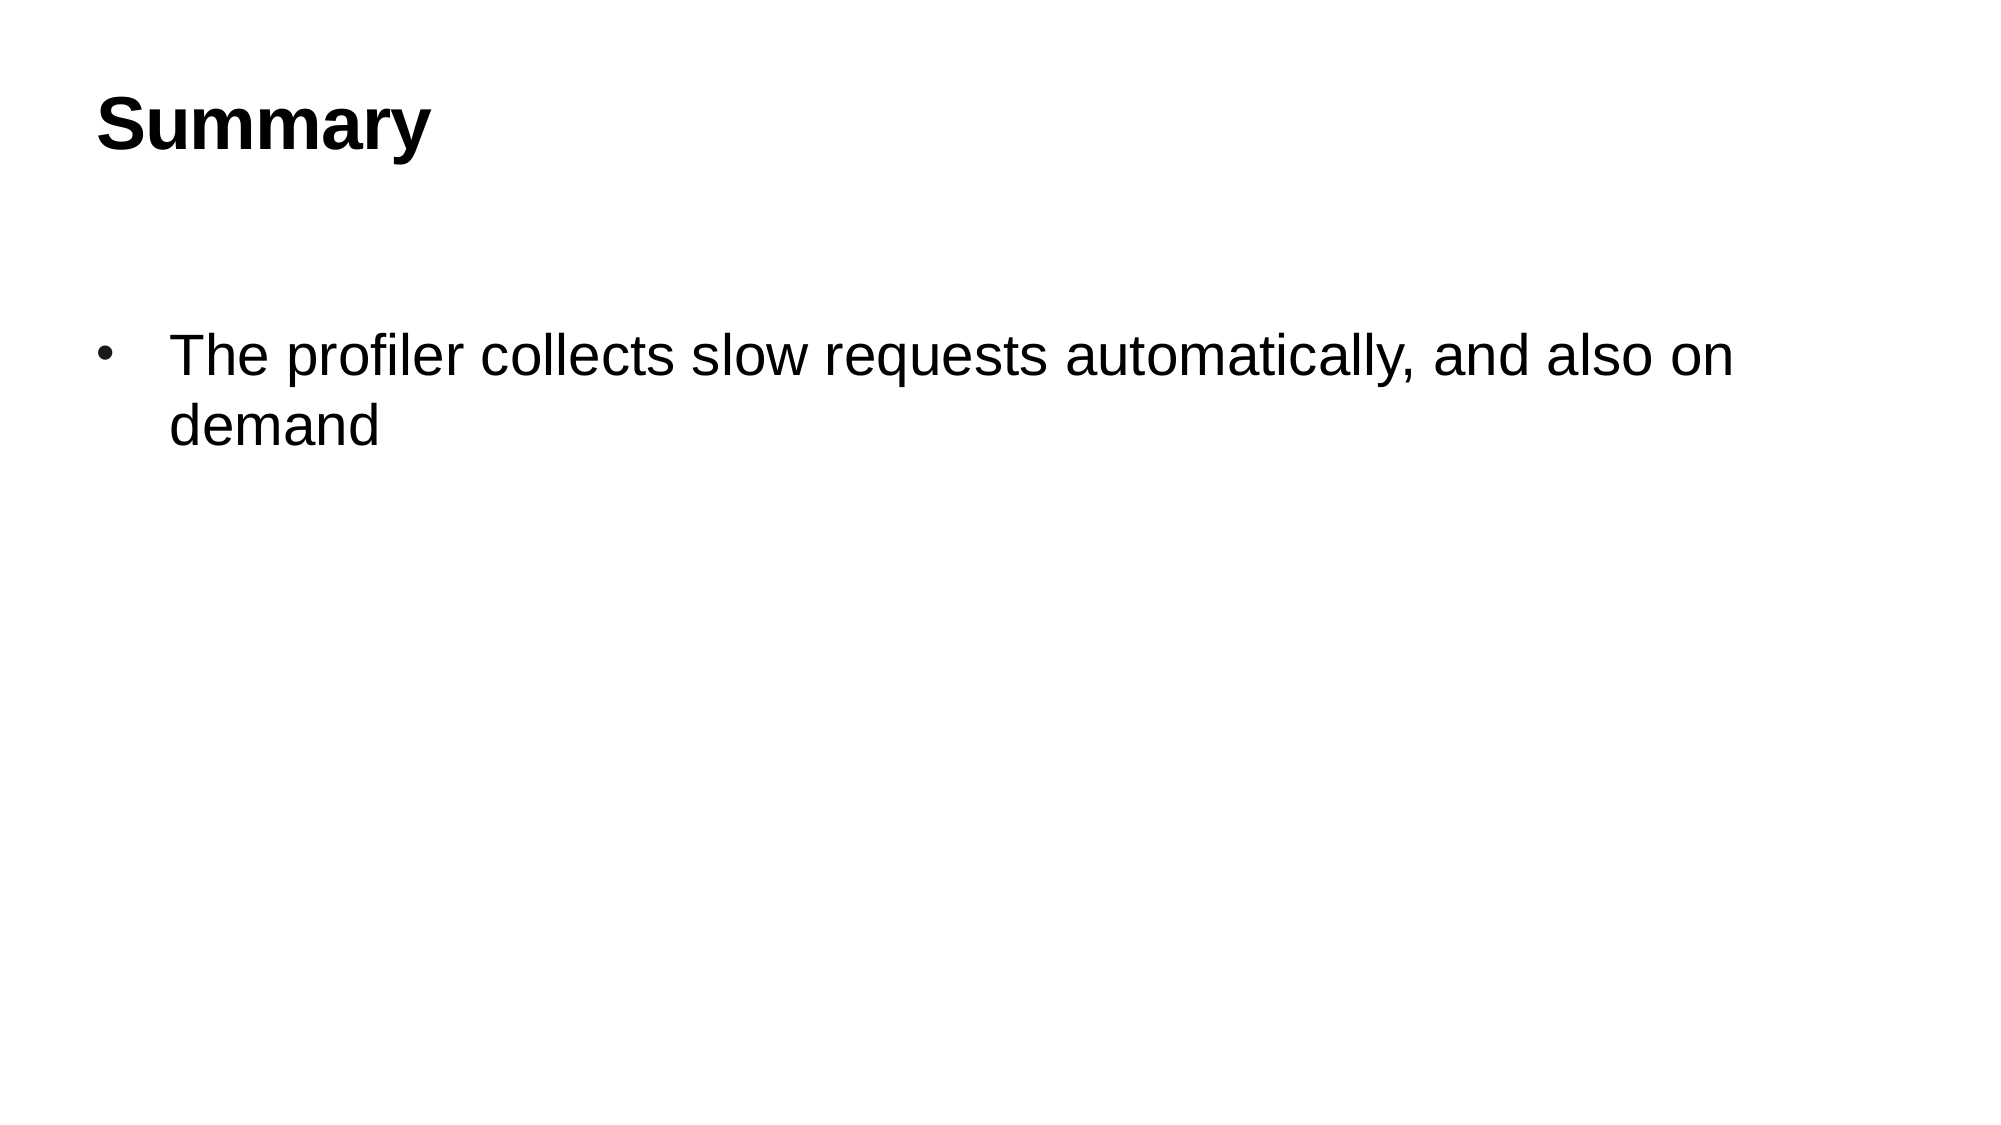

# Summary

The profiler collects slow requests automatically, and also on demand